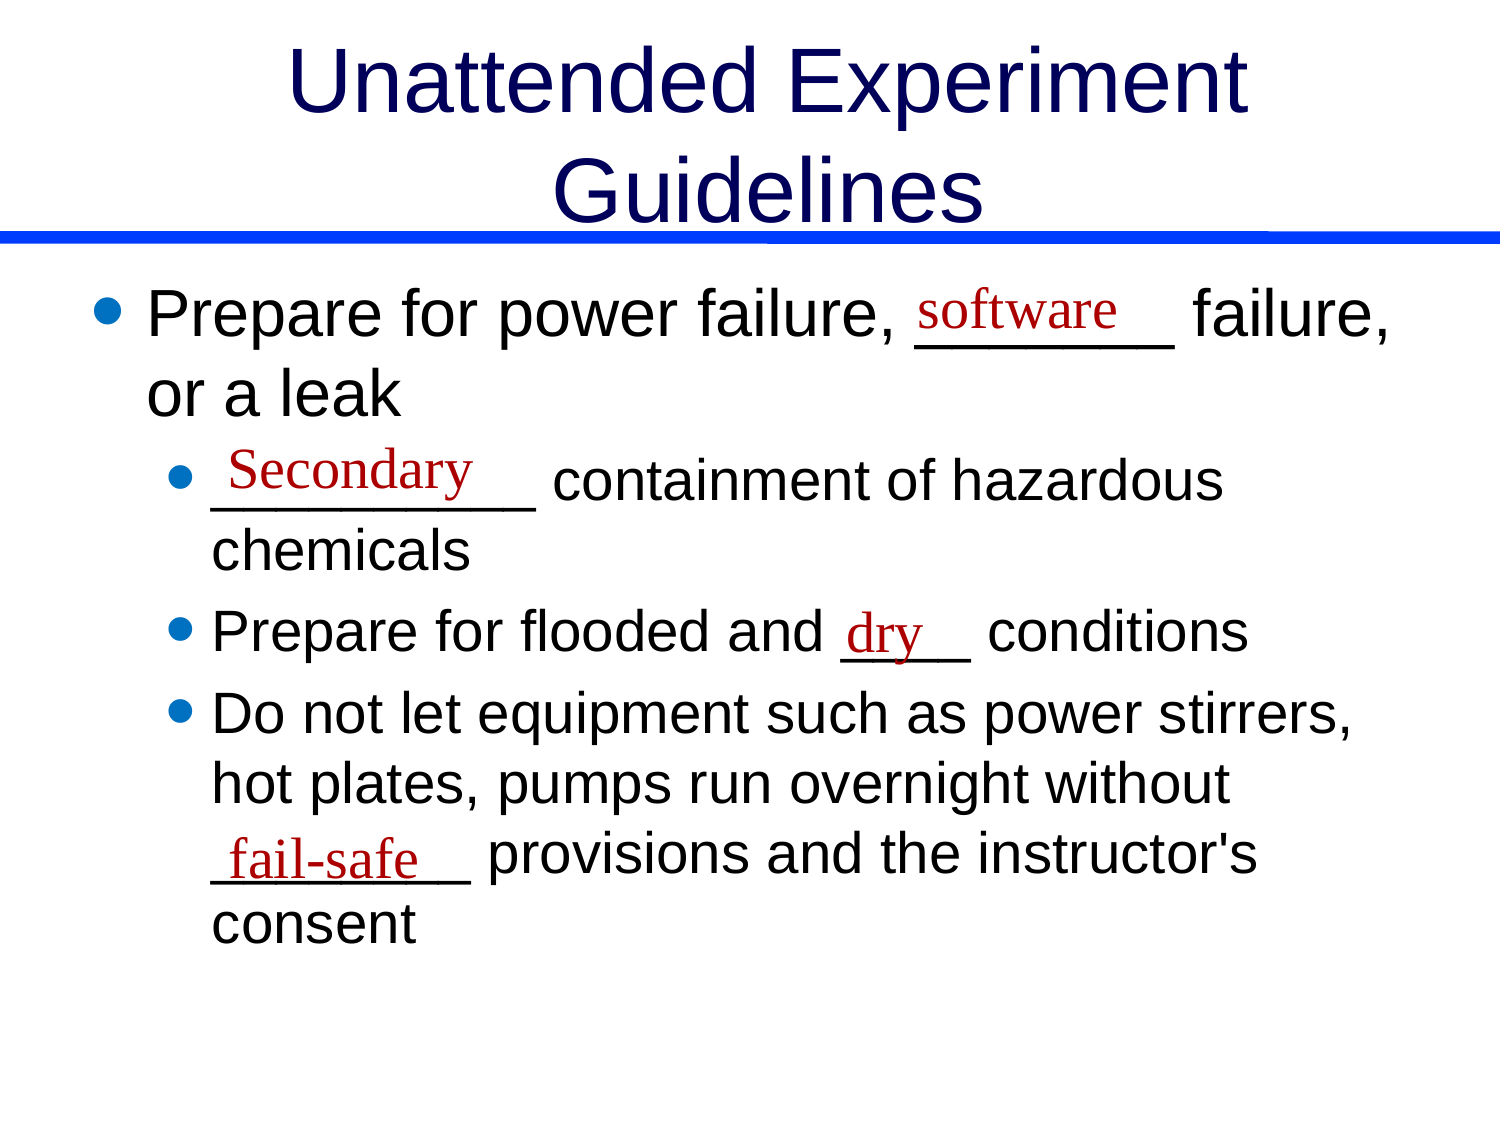

# Unattended Experiment Guidelines
Prepare for power failure, _______ failure, or a leak
__________ containment of hazardous chemicals
Prepare for flooded and ____ conditions
Do not let equipment such as power stirrers, hot plates, pumps run overnight without ________ provisions and the instructor's consent
software
Secondary
dry
fail‑safe